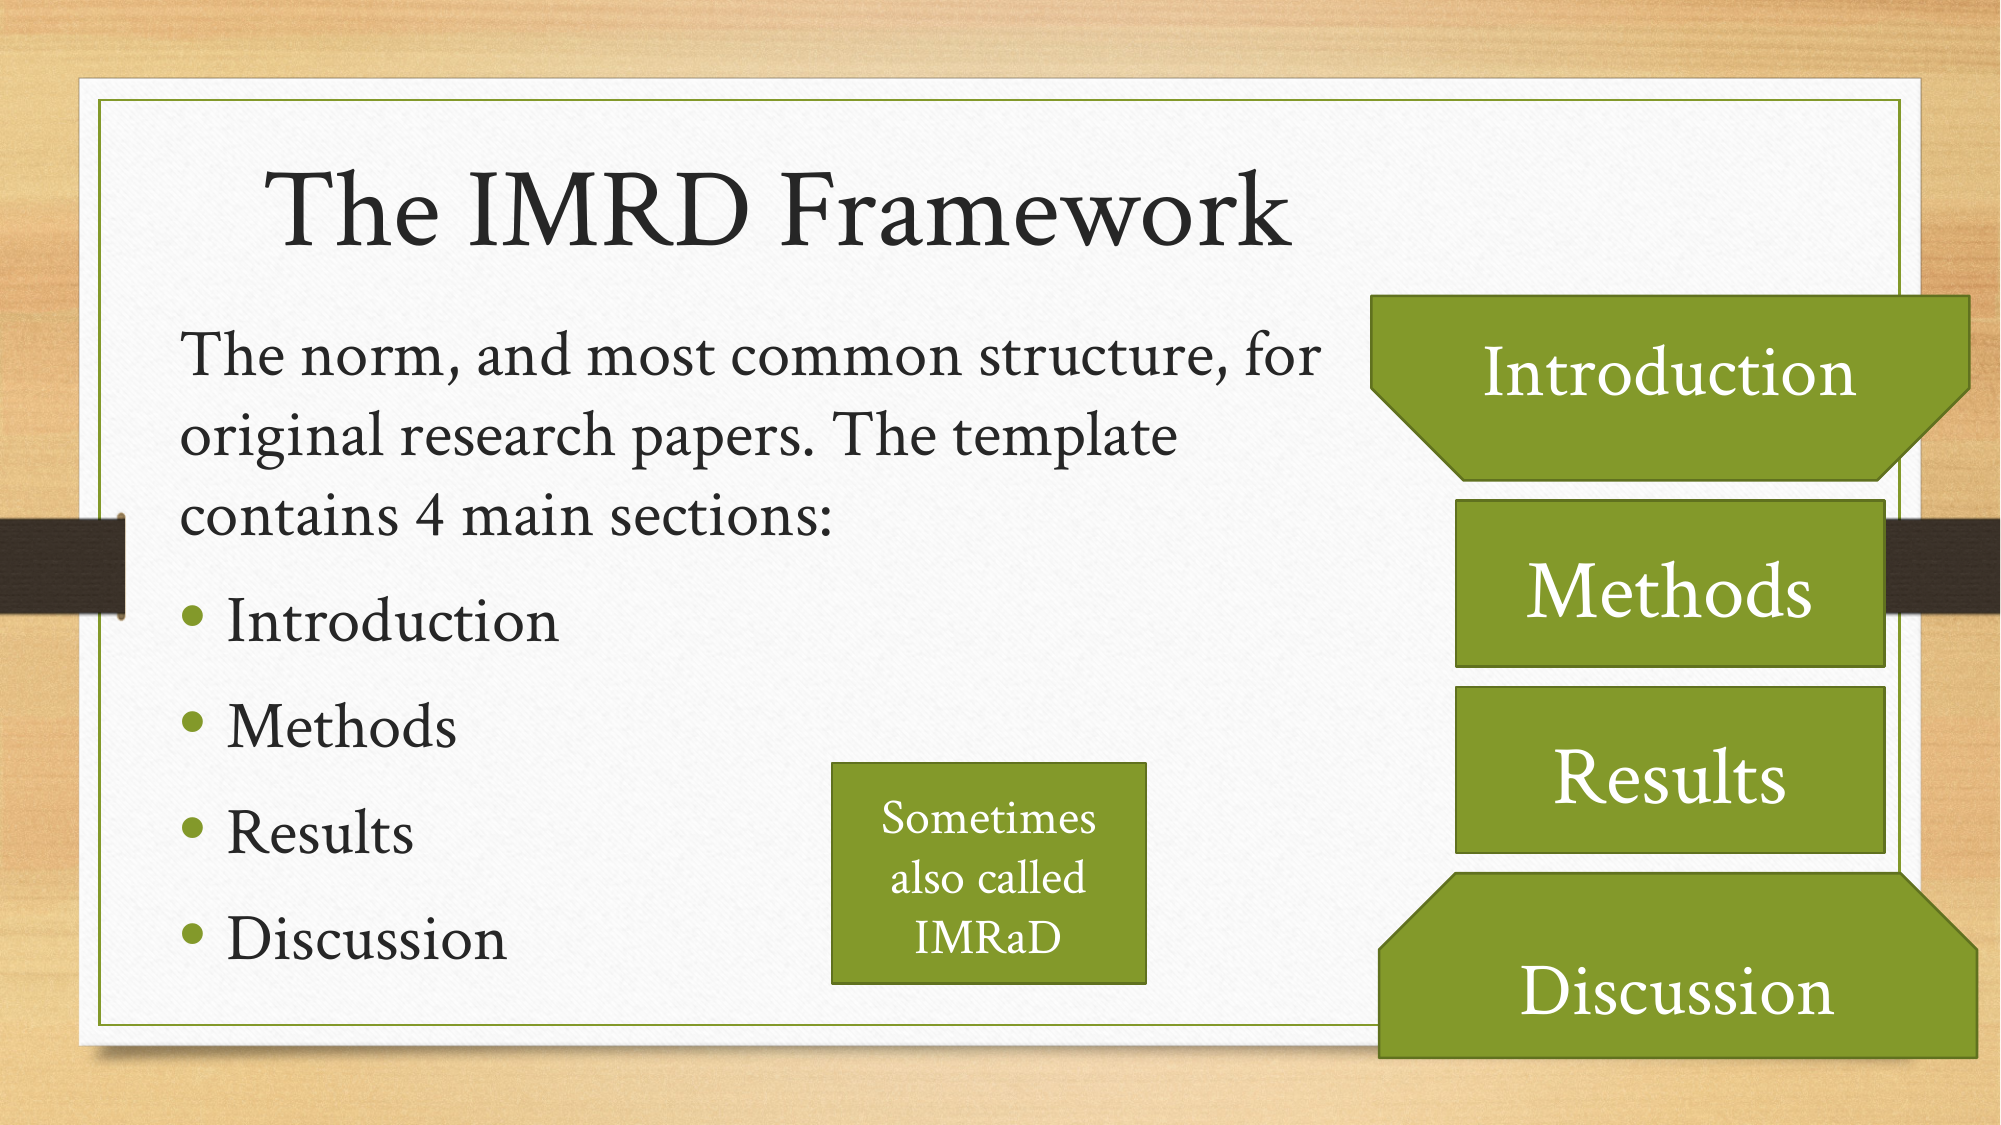

The IMRD Framework
Introduction
The norm, and most common structure, for original research papers. The template contains 4 main sections:
Introduction
Methods
Results
Discussion
Methods
Results
Sometimes also called IMRaD
Discussion